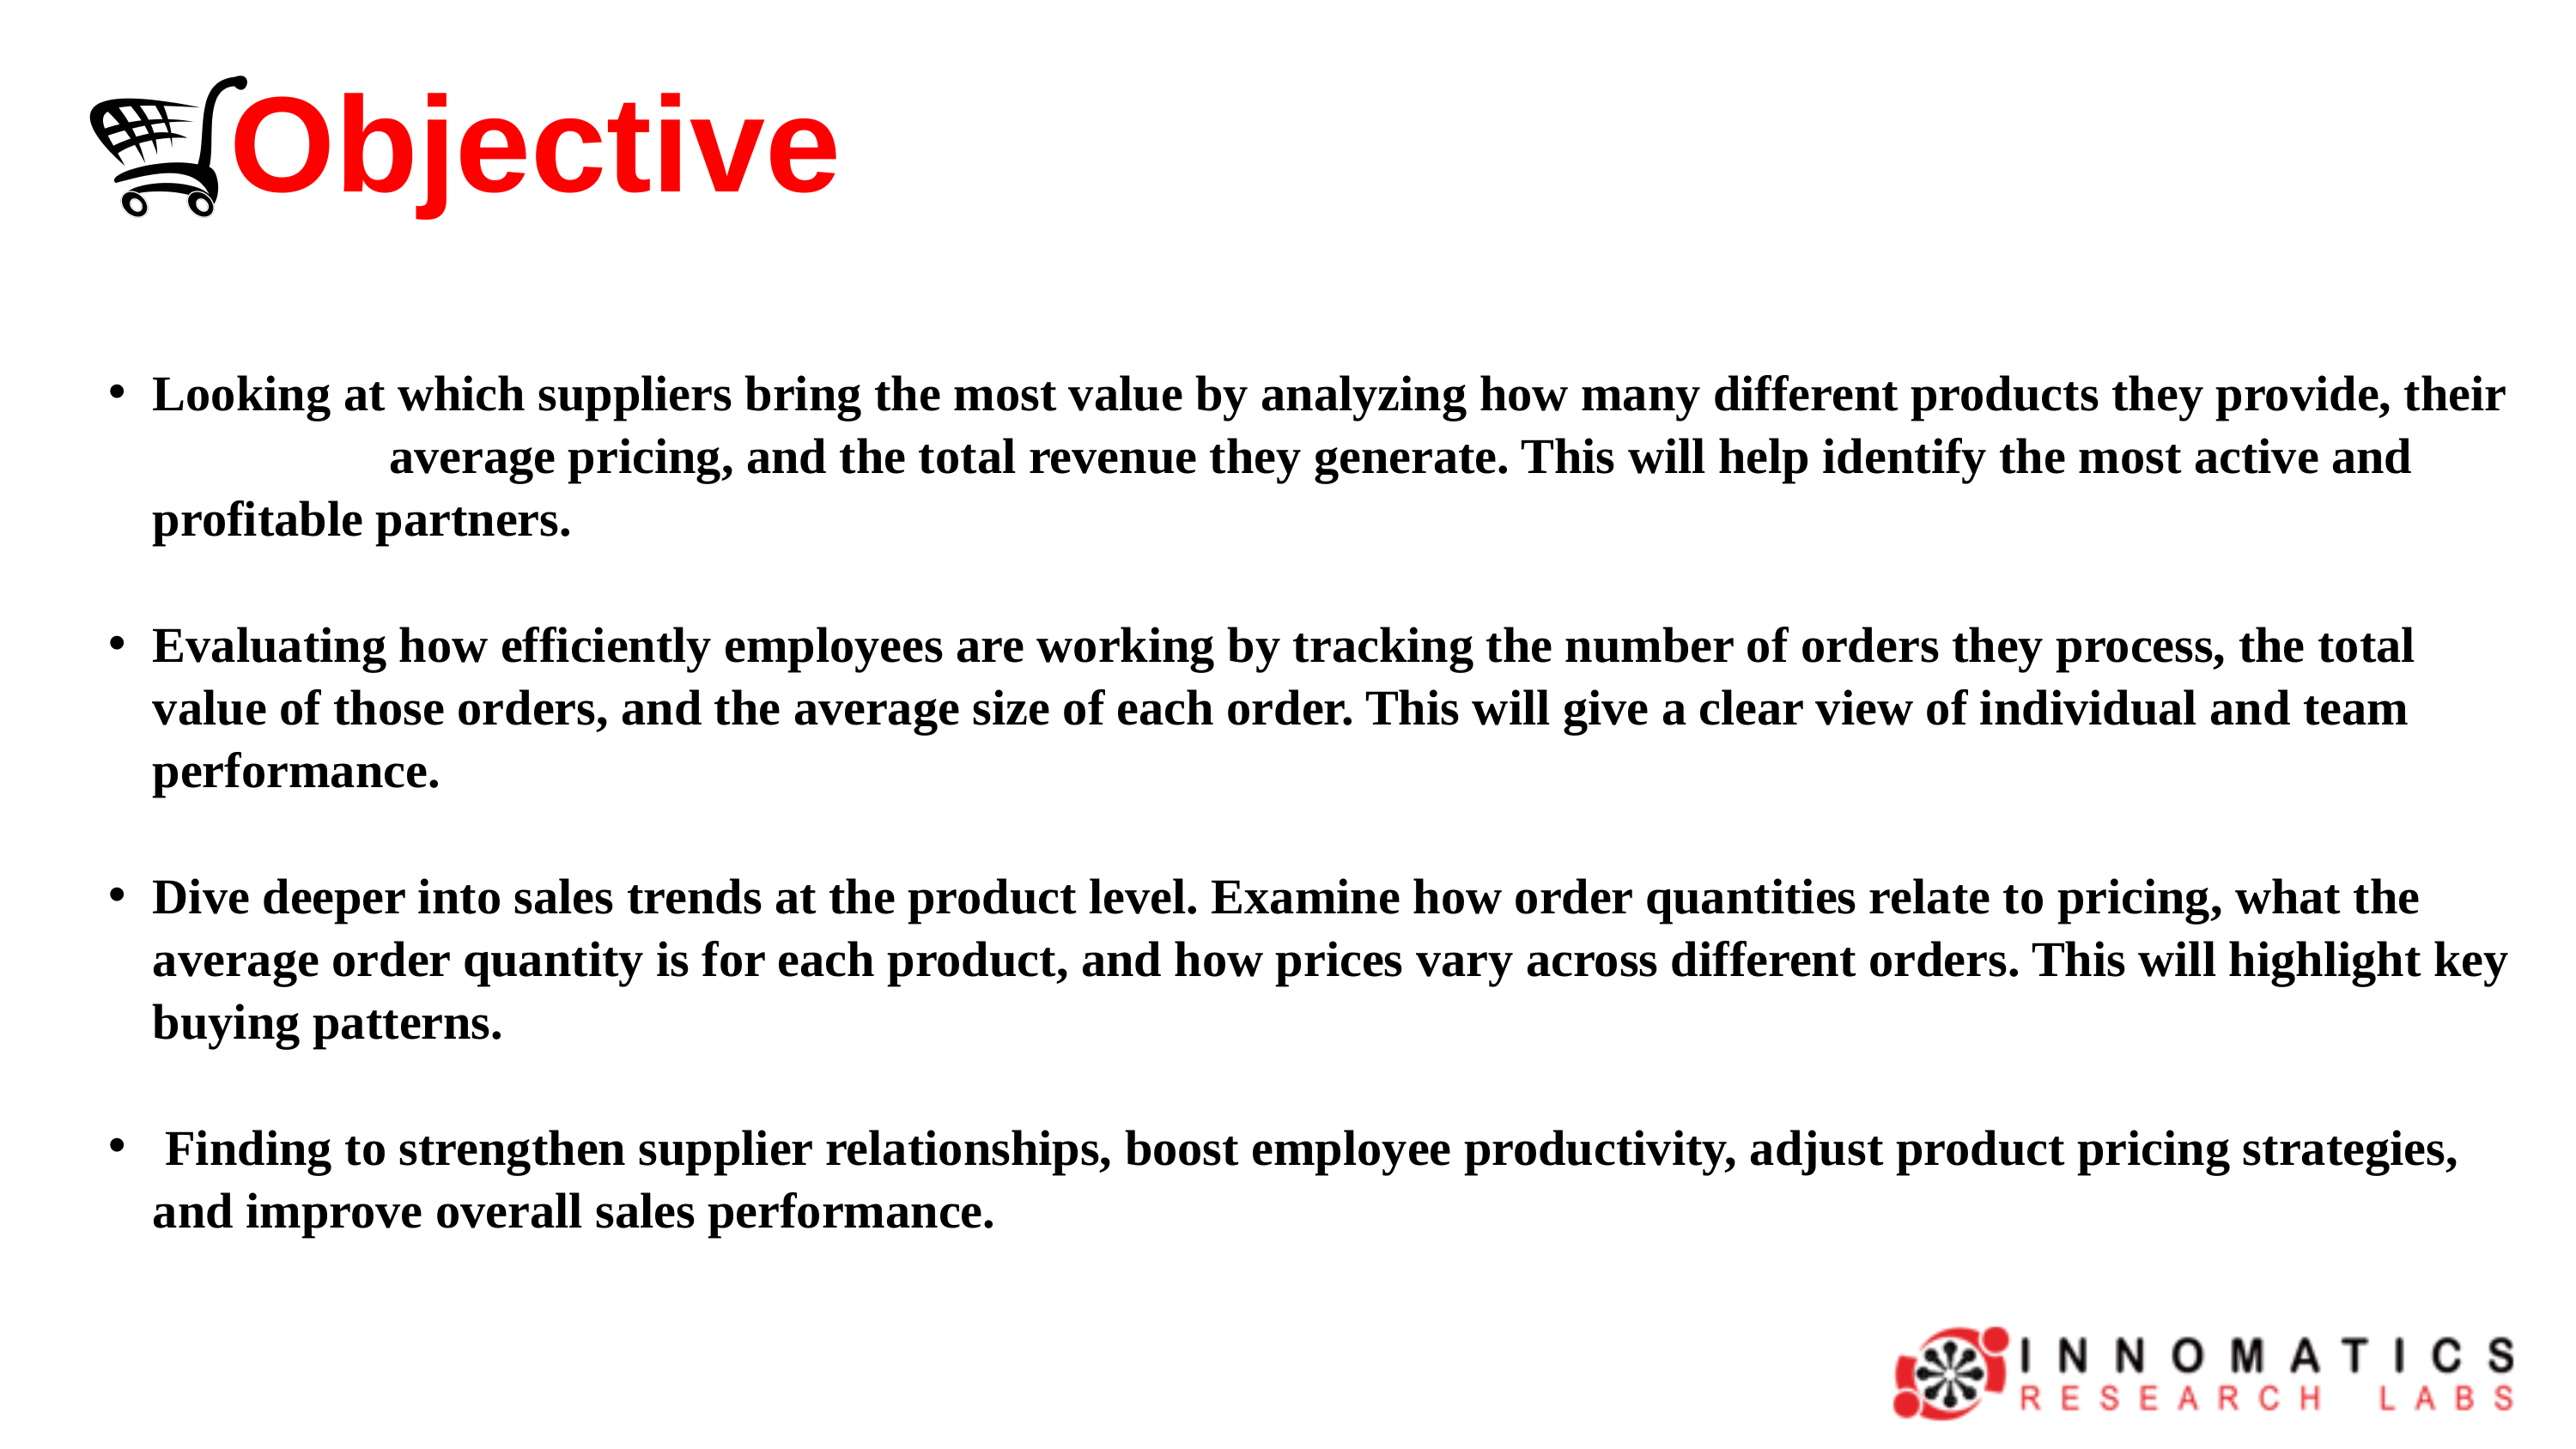

Objective

Looking at which suppliers bring the most value by analyzing how many different products they provide, their                    average pricing, and the total revenue they generate. This will help identify the most active and profitable partners.

Evaluating how efficiently employees are working by tracking the number of orders they process, the total value of those orders, and the average size of each order. This will give a clear view of individual and team performance.

Dive deeper into sales trends at the product level. Examine how order quantities relate to pricing, what the average order quantity is for each product, and how prices vary across different orders. This will highlight key buying patterns.

 Finding to strengthen supplier relationships, boost employee productivity, adjust product pricing strategies, and improve overall sales performance.